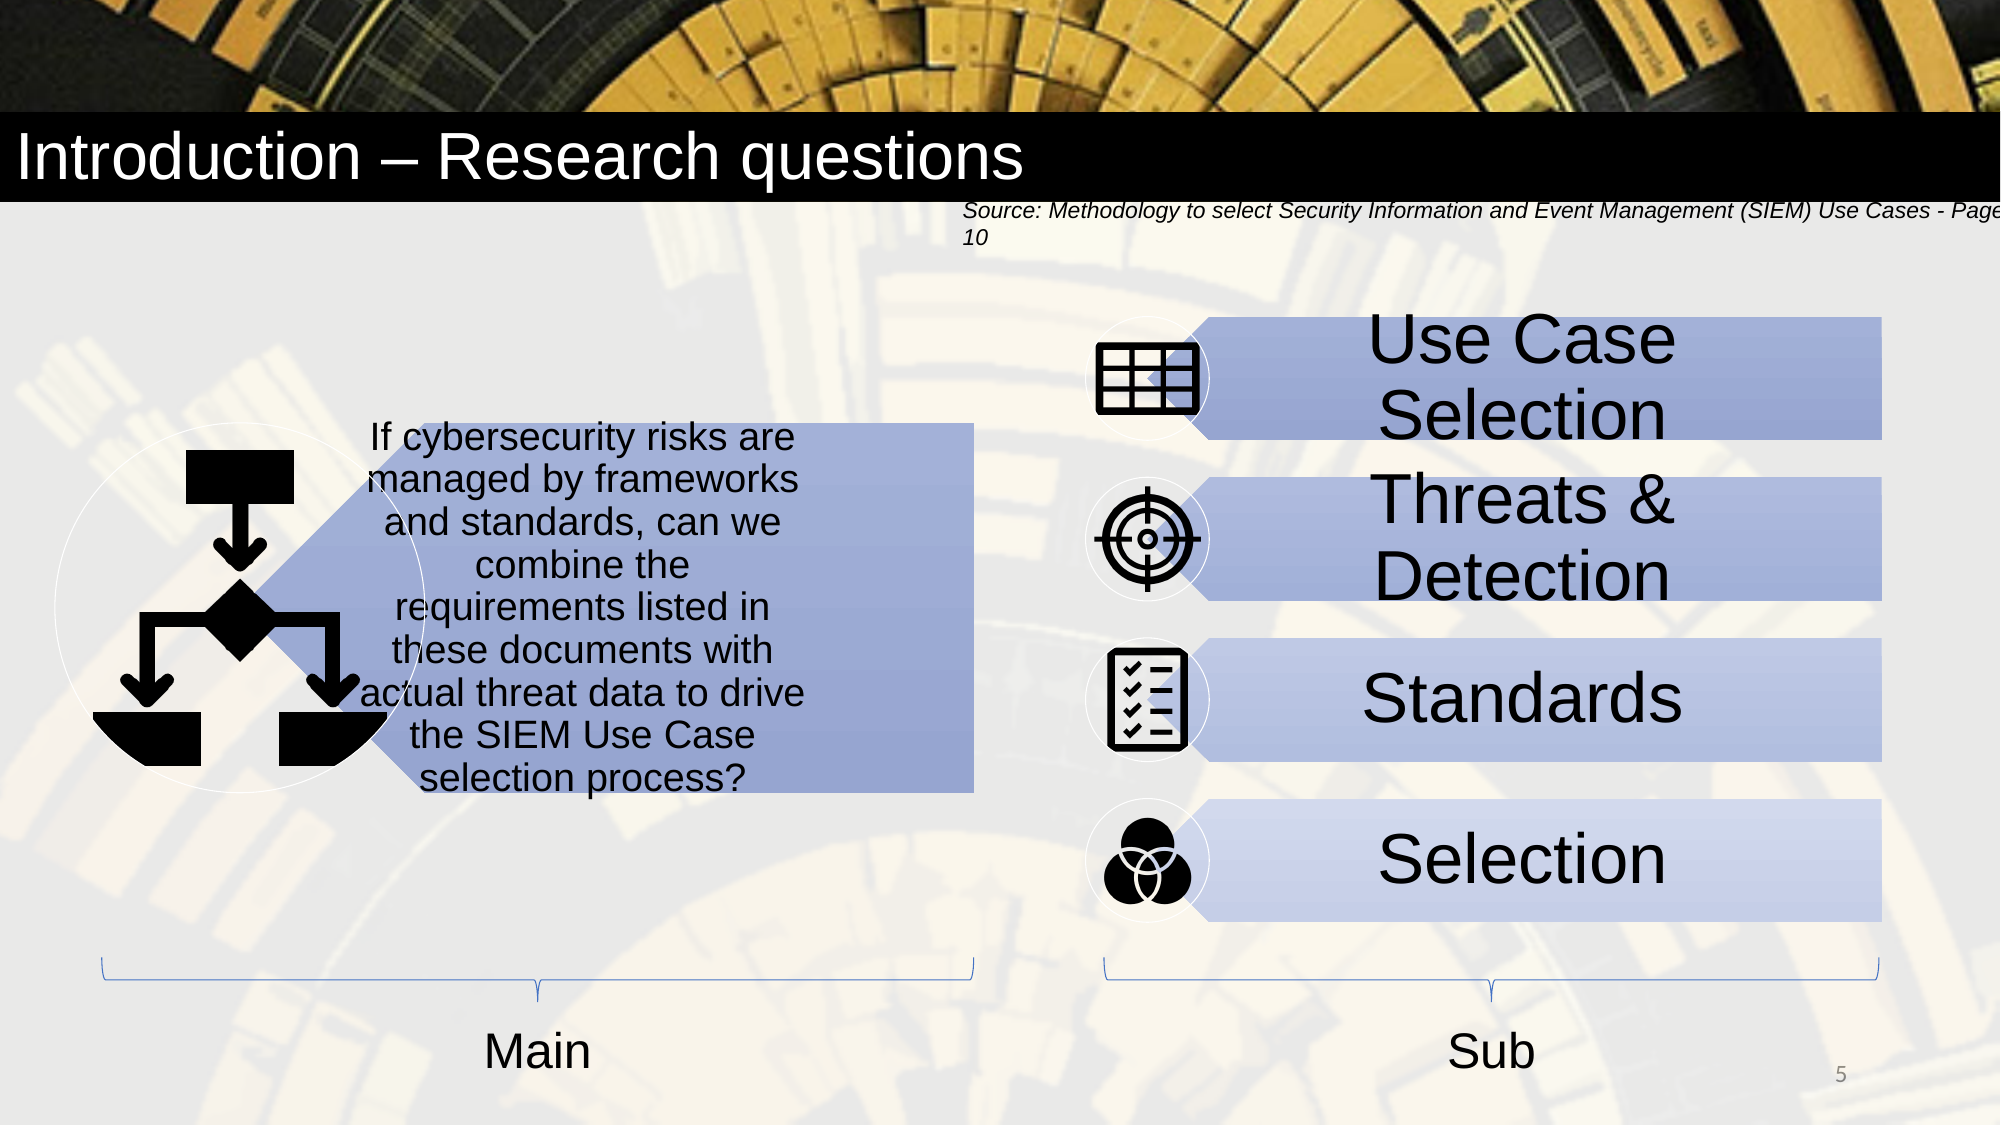

# Introduction – Research questions
Source: Methodology to select Security Information and Event Management (SIEM) Use Cases - Page 10
If cybersecurity risks are managed by frameworks and standards, can we combine the requirements listed in these documents with actual threat data to drive the SIEM Use Case selection process?
Use Case Selection
Threats & Detection
Standards
Selection

Sub
Main
5